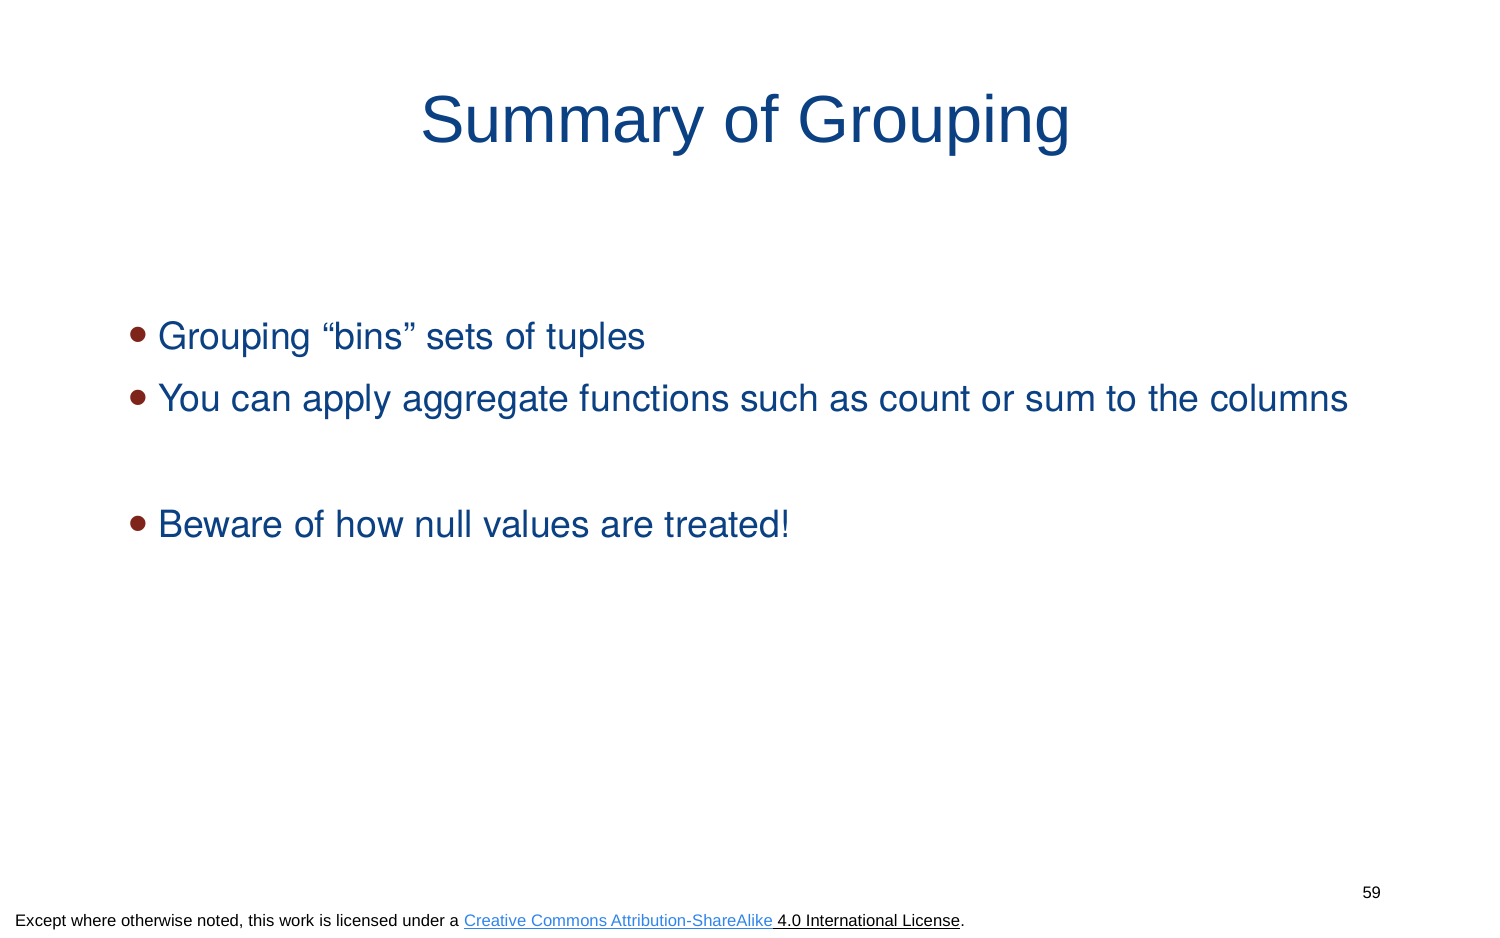

# Summary of Grouping
Grouping “bins” sets of tuples
You can apply aggregate functions such as count or sum to the columns

Beware of how null values are treated!
59